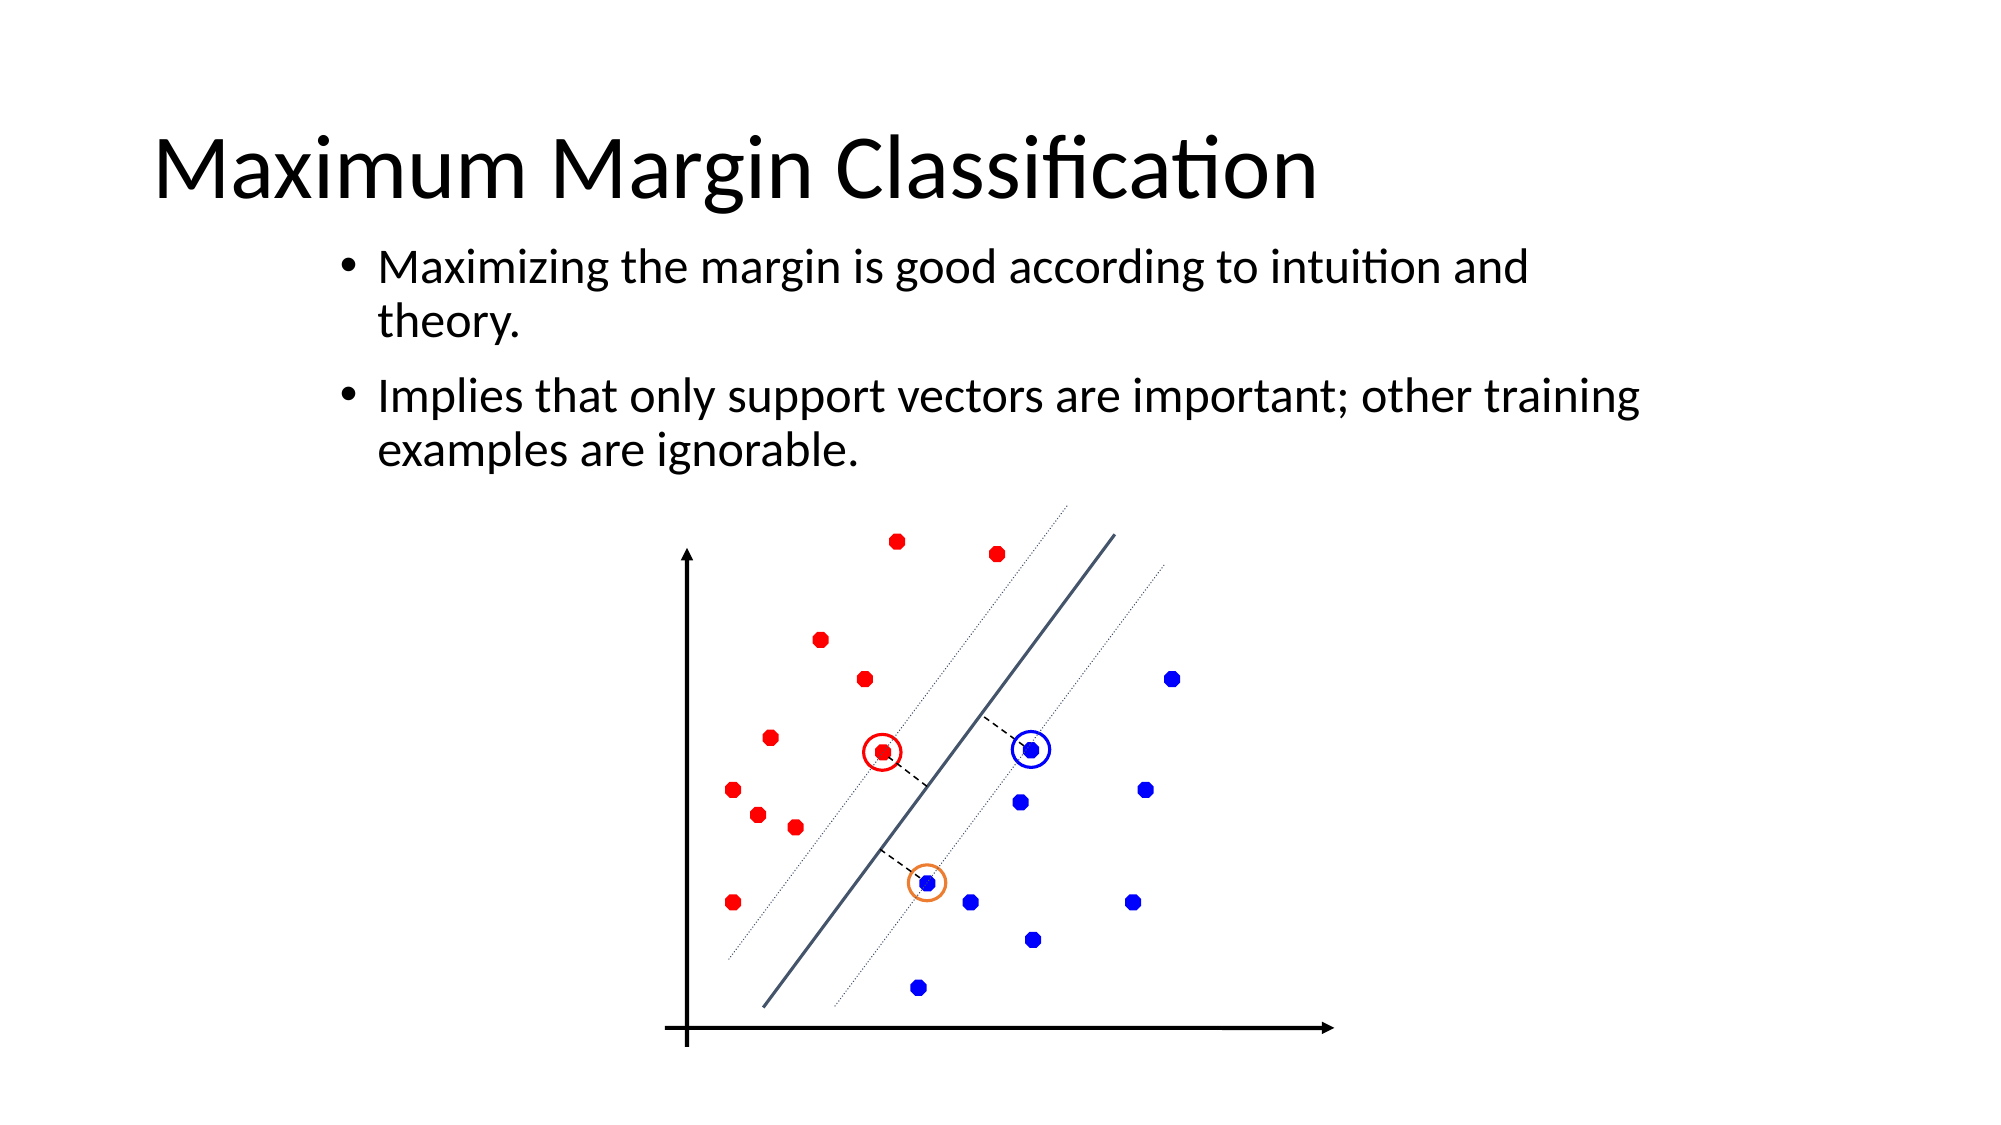

# Maximum Margin Classification
Maximizing the margin is good according to intuition and theory.
Implies that only support vectors are important; other training examples are ignorable.